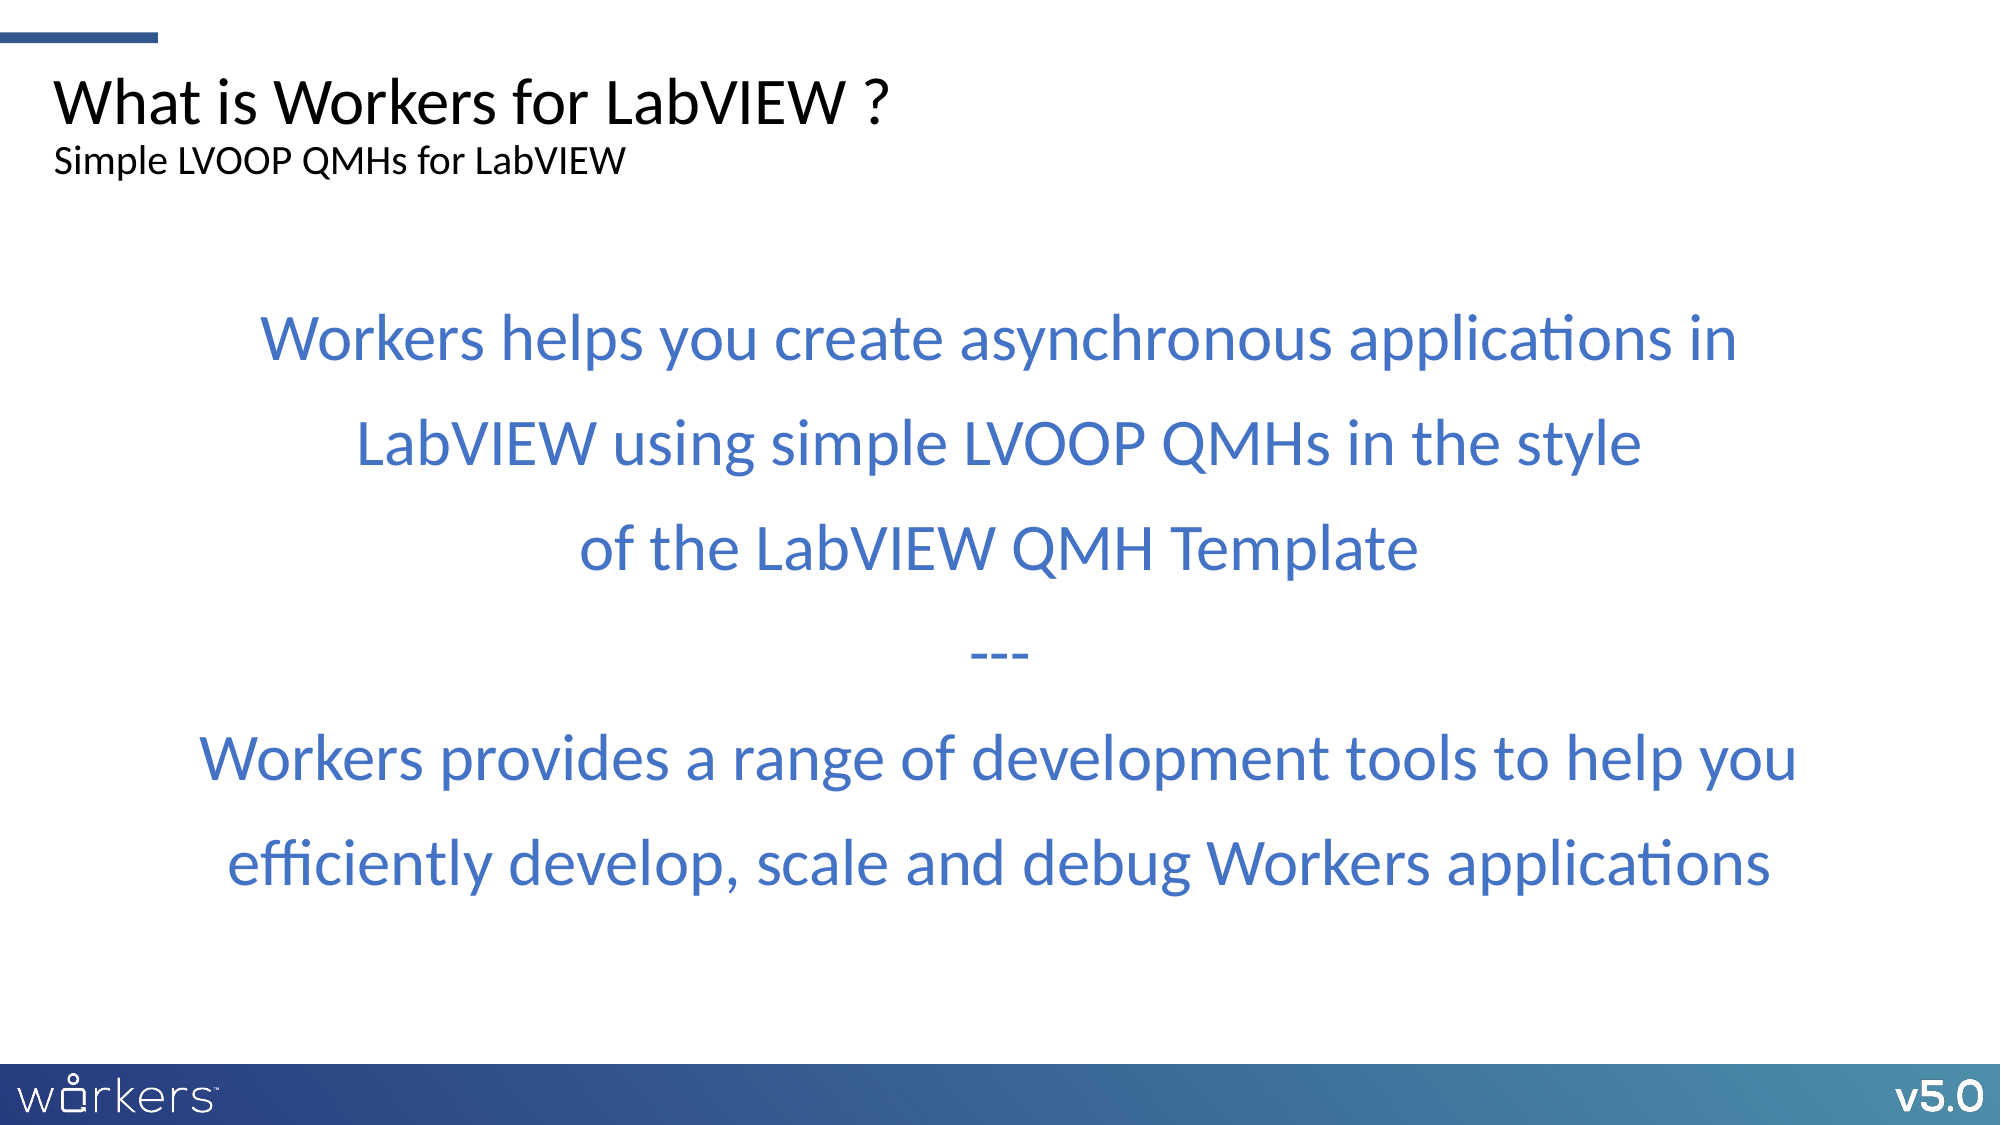

What is Workers for LabVIEW ?
Simple LVOOP QMHs for LabVIEW

---
Workers provides a range of development tools to help you
efficiently develop, scale and debug Workers applications
Workers helps you create asynchronous applications in
LabVIEW using simple LVOOP QMHs in the style
of the LabVIEW QMH Template